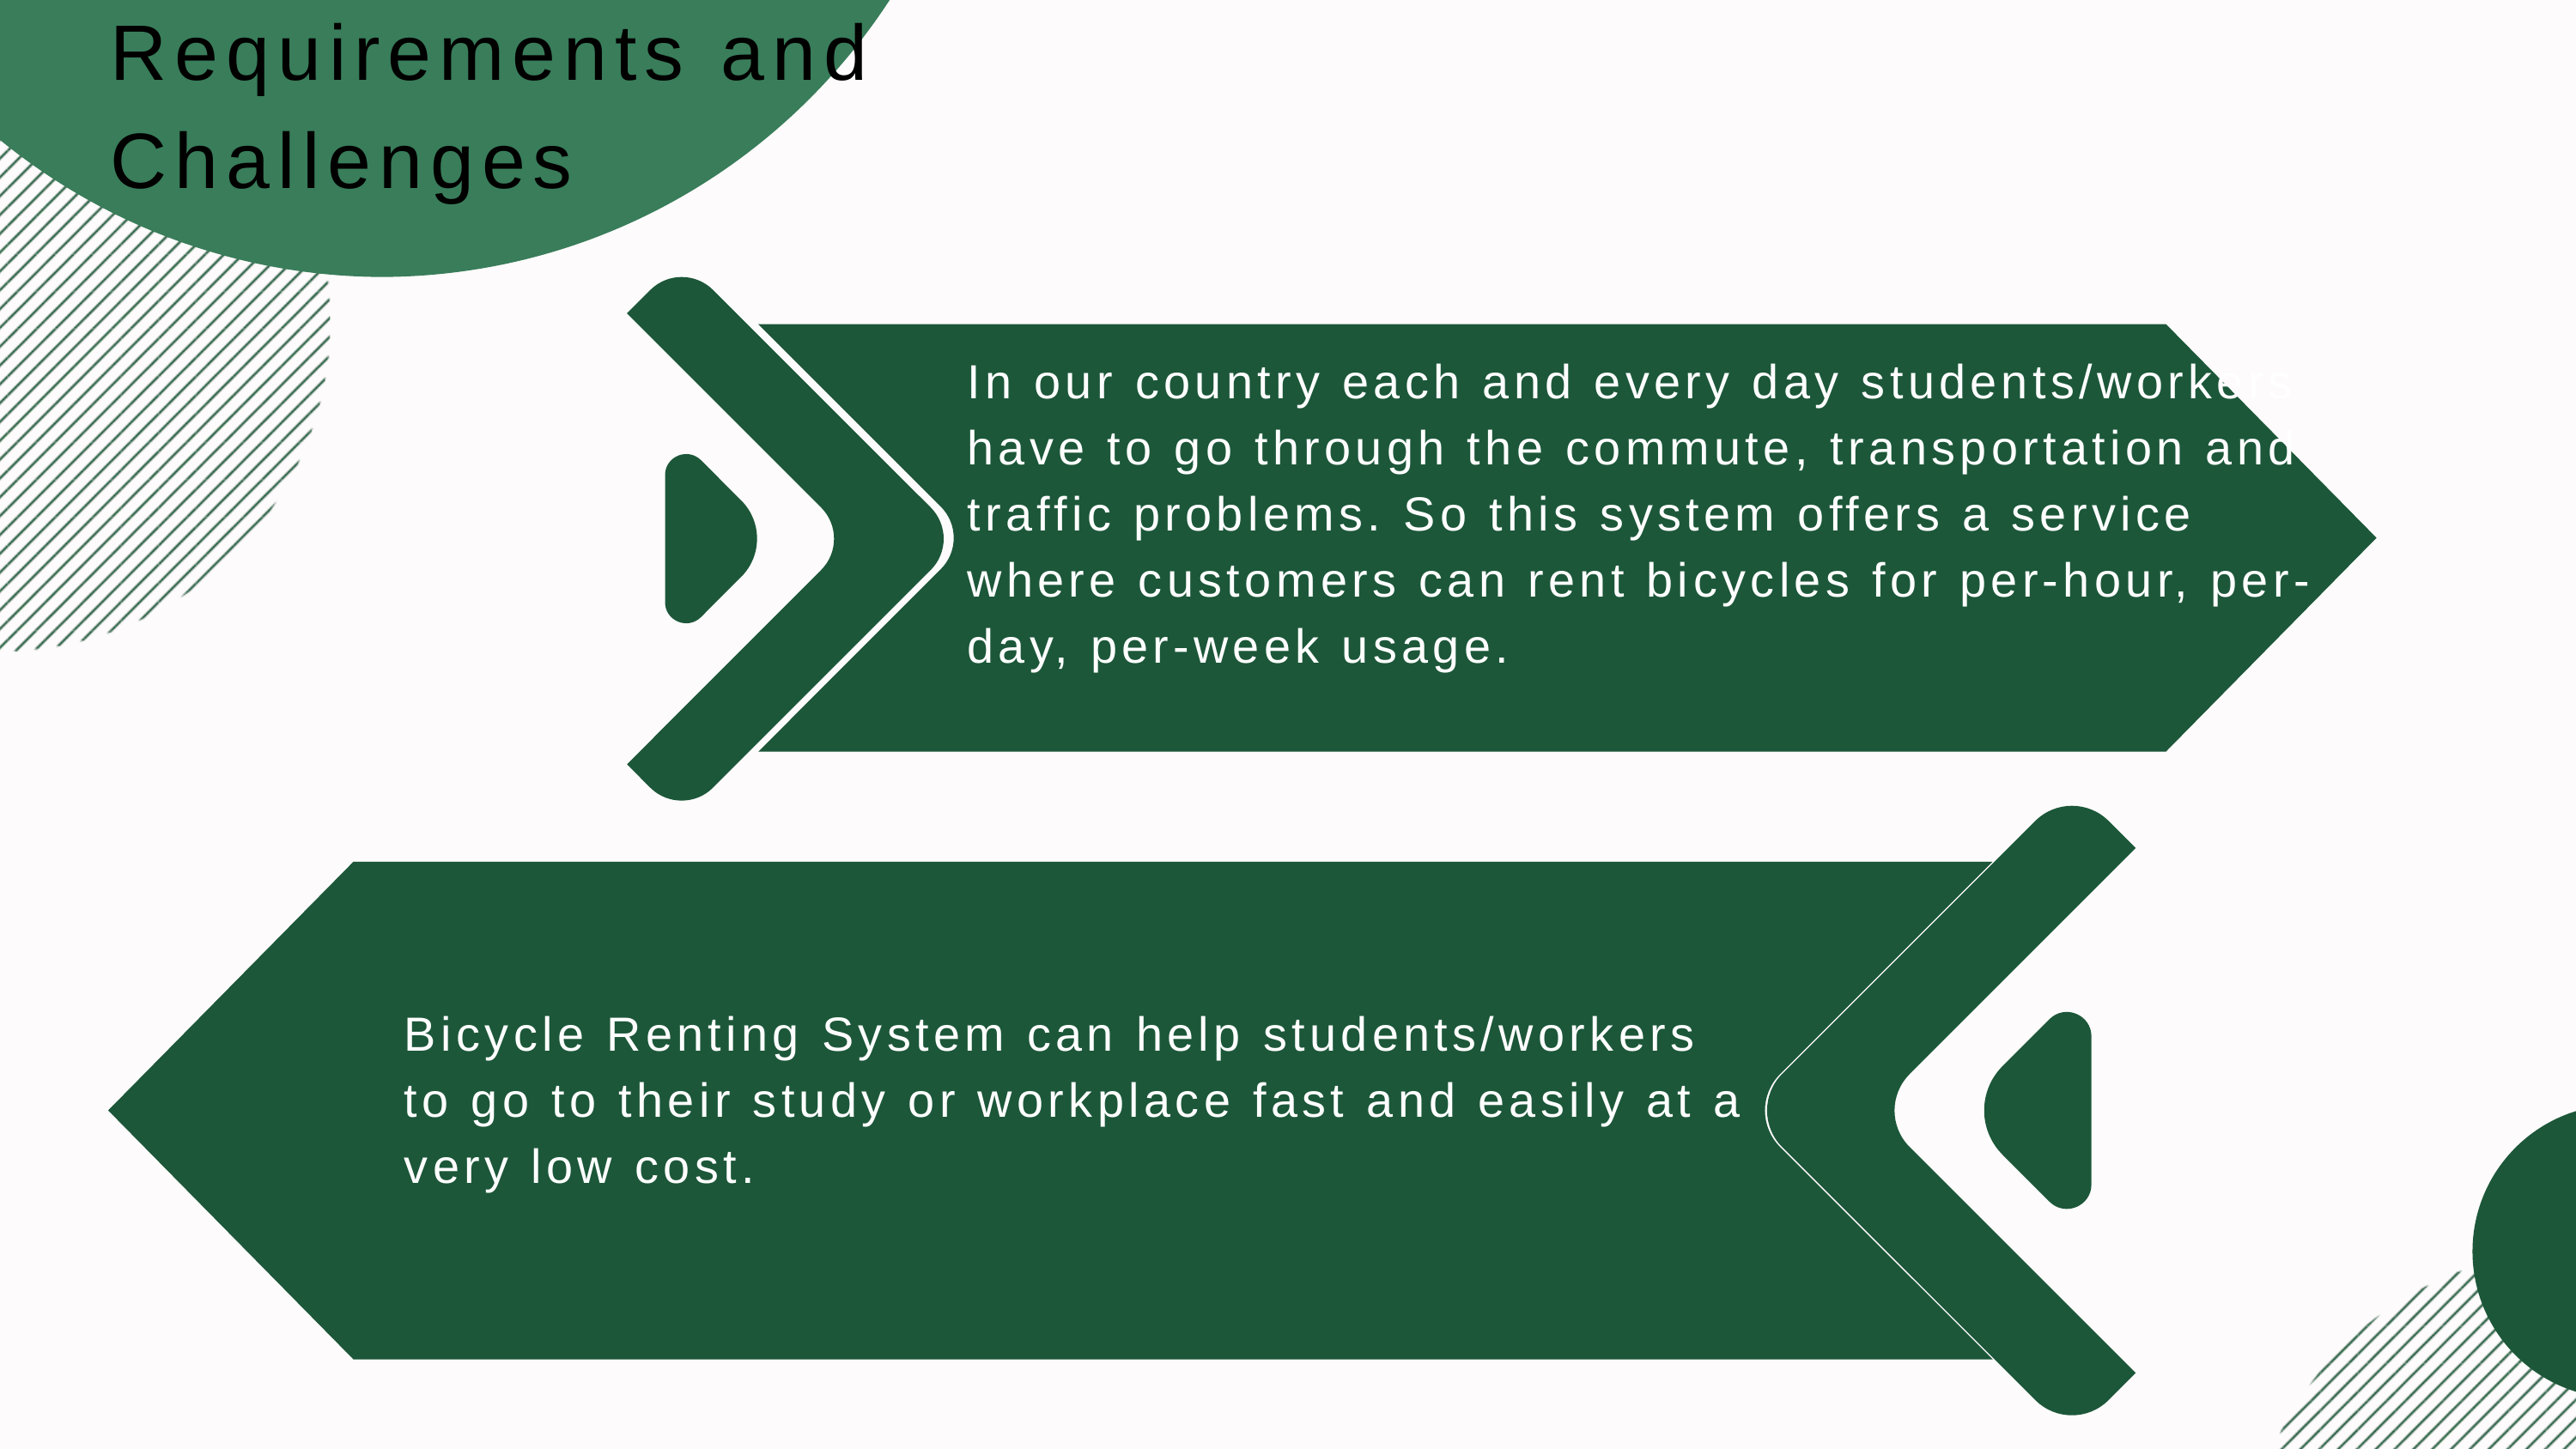

Requirements and
Challenges

In our country each and every day students/workers have to go through the commute, transportation and traffic problems. So this system offers a service where customers can rent bicycles for per-hour, per-day, per-week usage.

Bicycle Renting System can help students/workers to go to their study or workplace fast and easily at a very low cost.